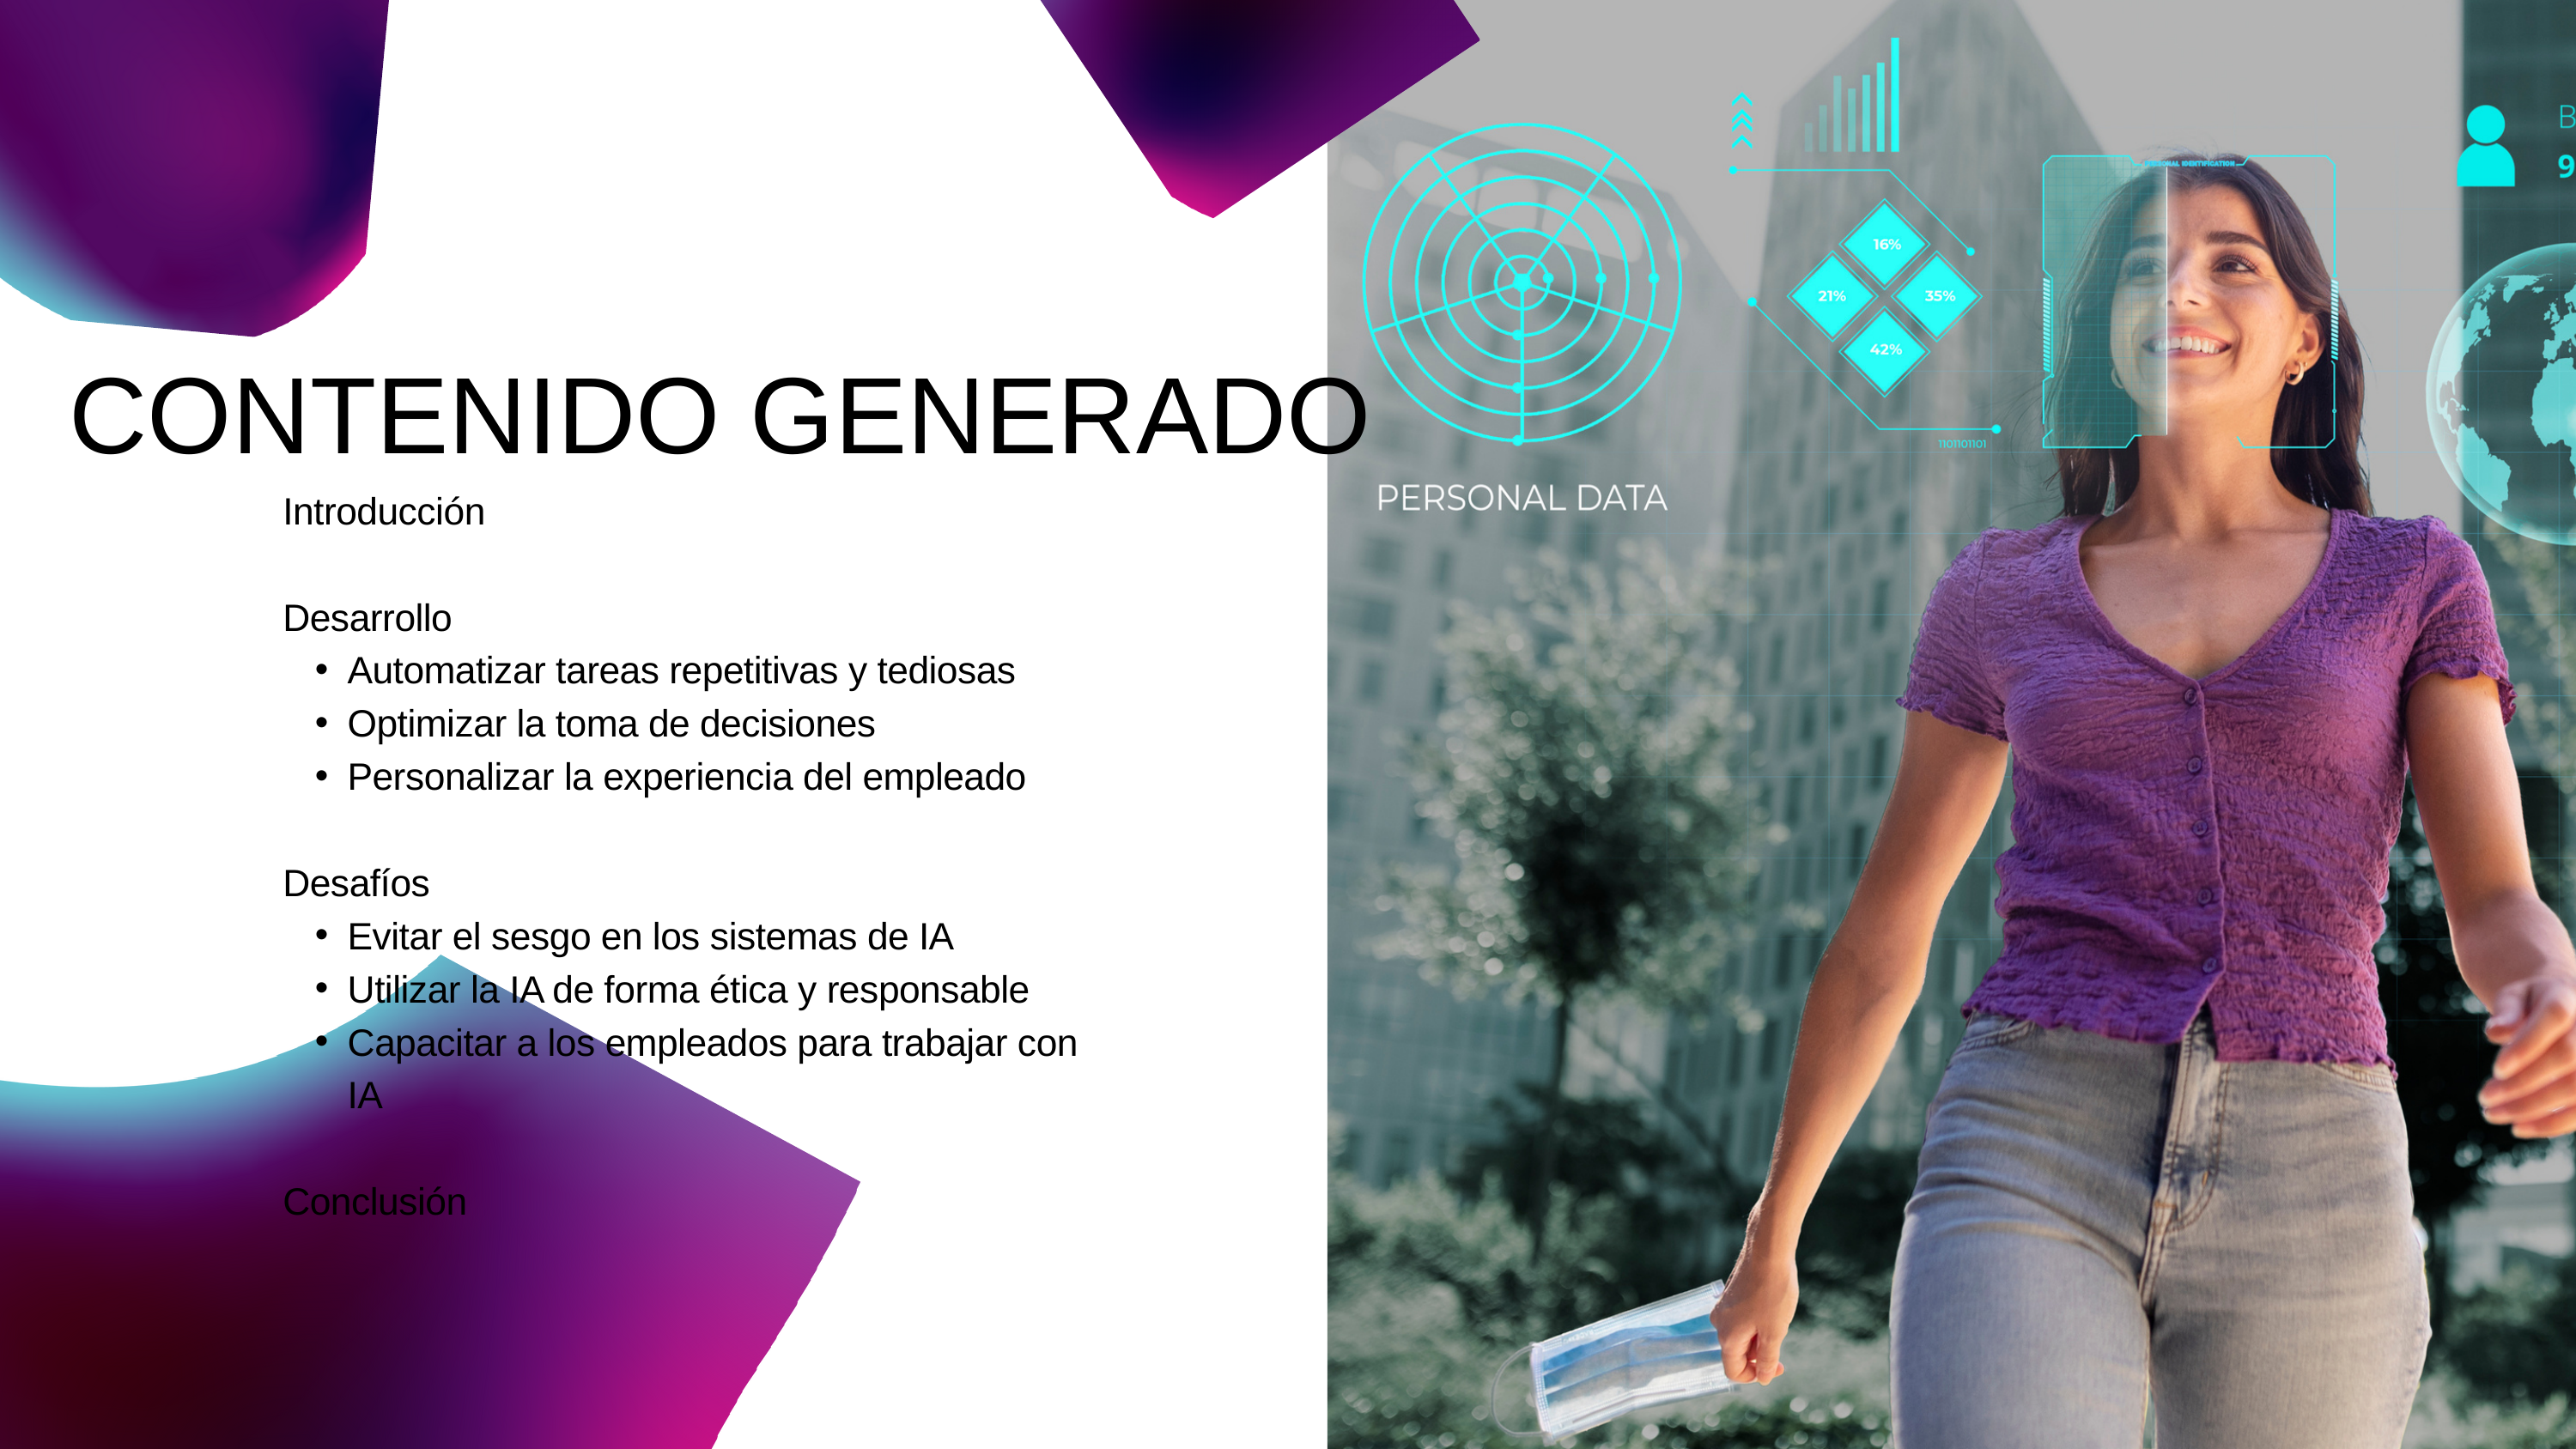

CONTENIDO GENERADO
Introducción

Desarrollo
Automatizar tareas repetitivas y tediosas
Optimizar la toma de decisiones
Personalizar la experiencia del empleado

Desafíos
Evitar el sesgo en los sistemas de IA
Utilizar la IA de forma ética y responsable
Capacitar a los empleados para trabajar con IA

Conclusión